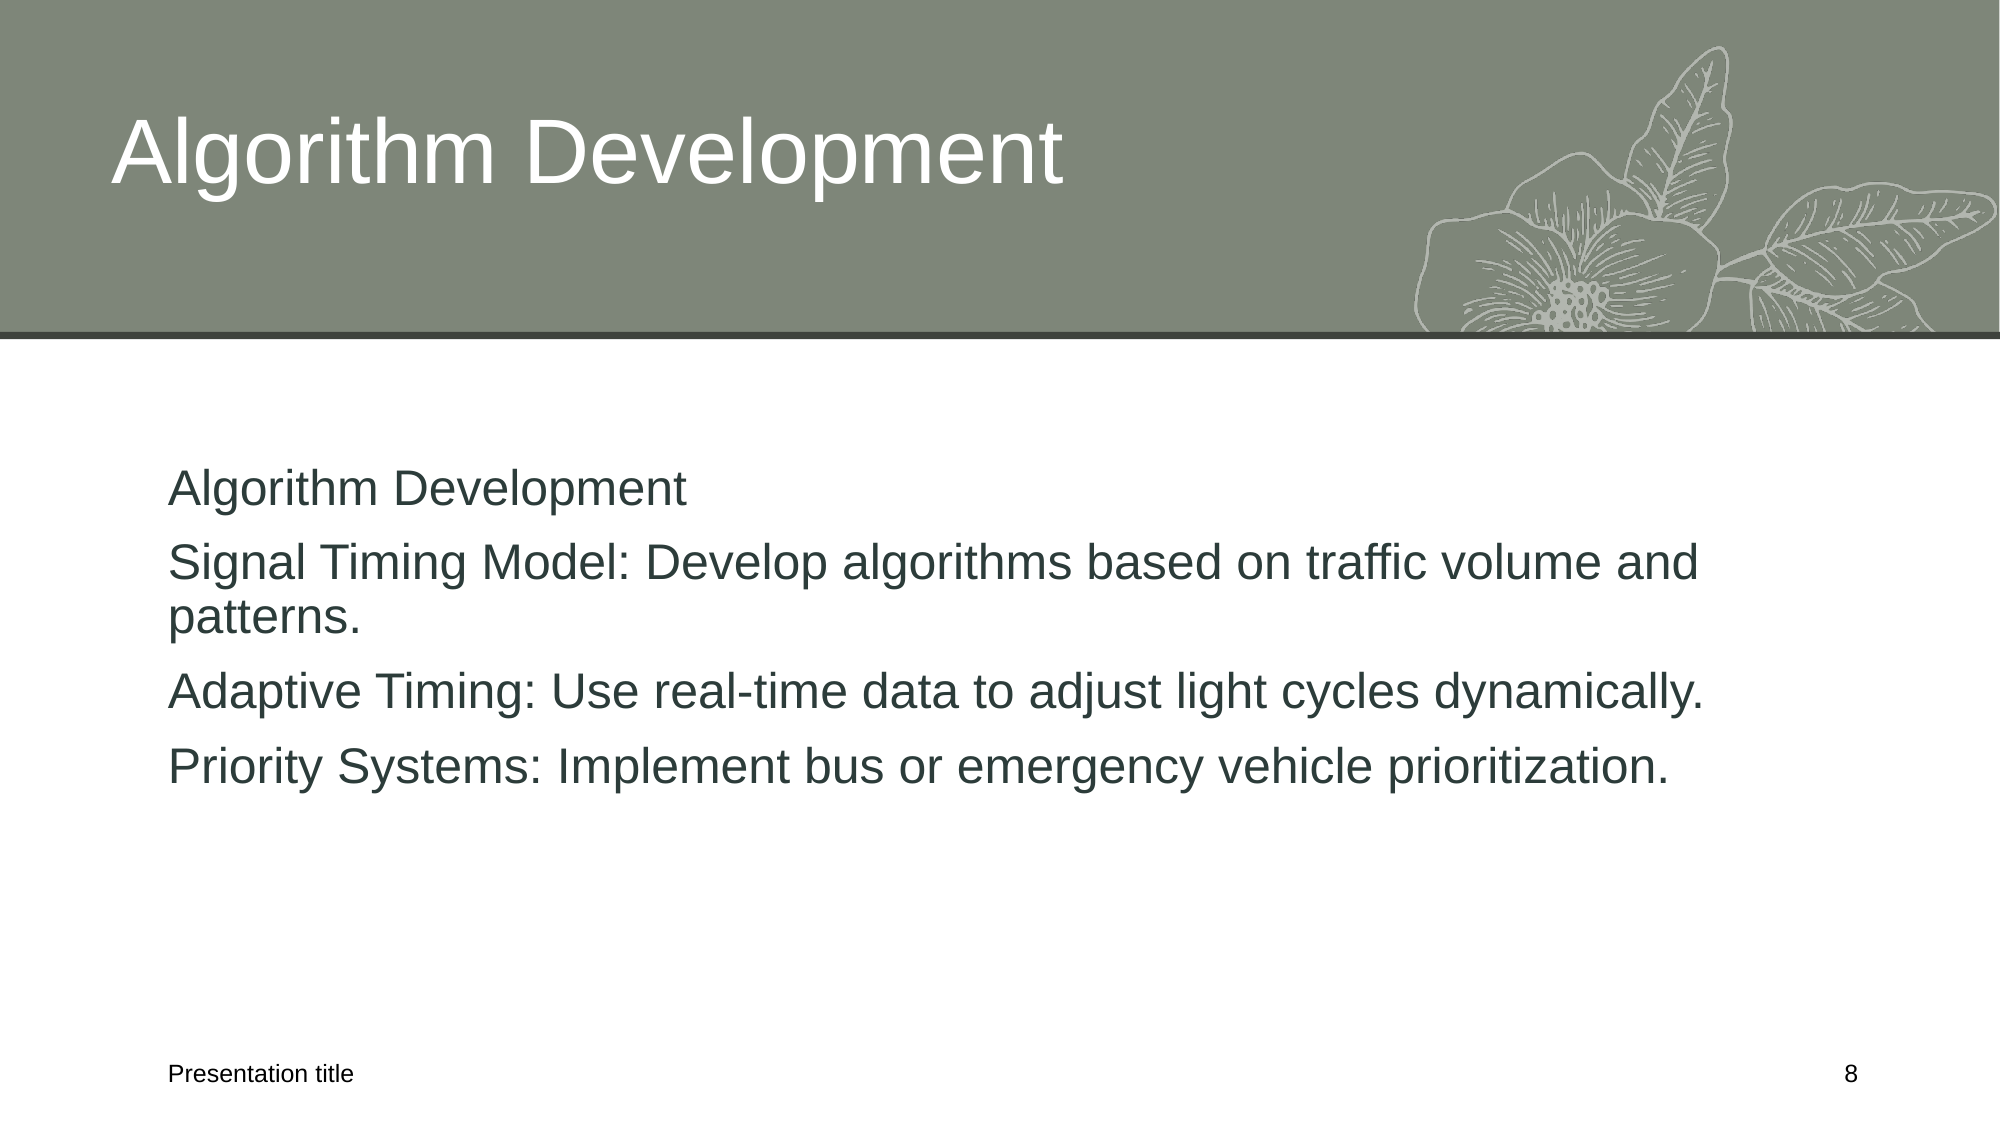

# Algorithm Development
Algorithm Development
Signal Timing Model: Develop algorithms based on traffic volume and patterns.
Adaptive Timing: Use real-time data to adjust light cycles dynamically.
Priority Systems: Implement bus or emergency vehicle prioritization.
Presentation title
8